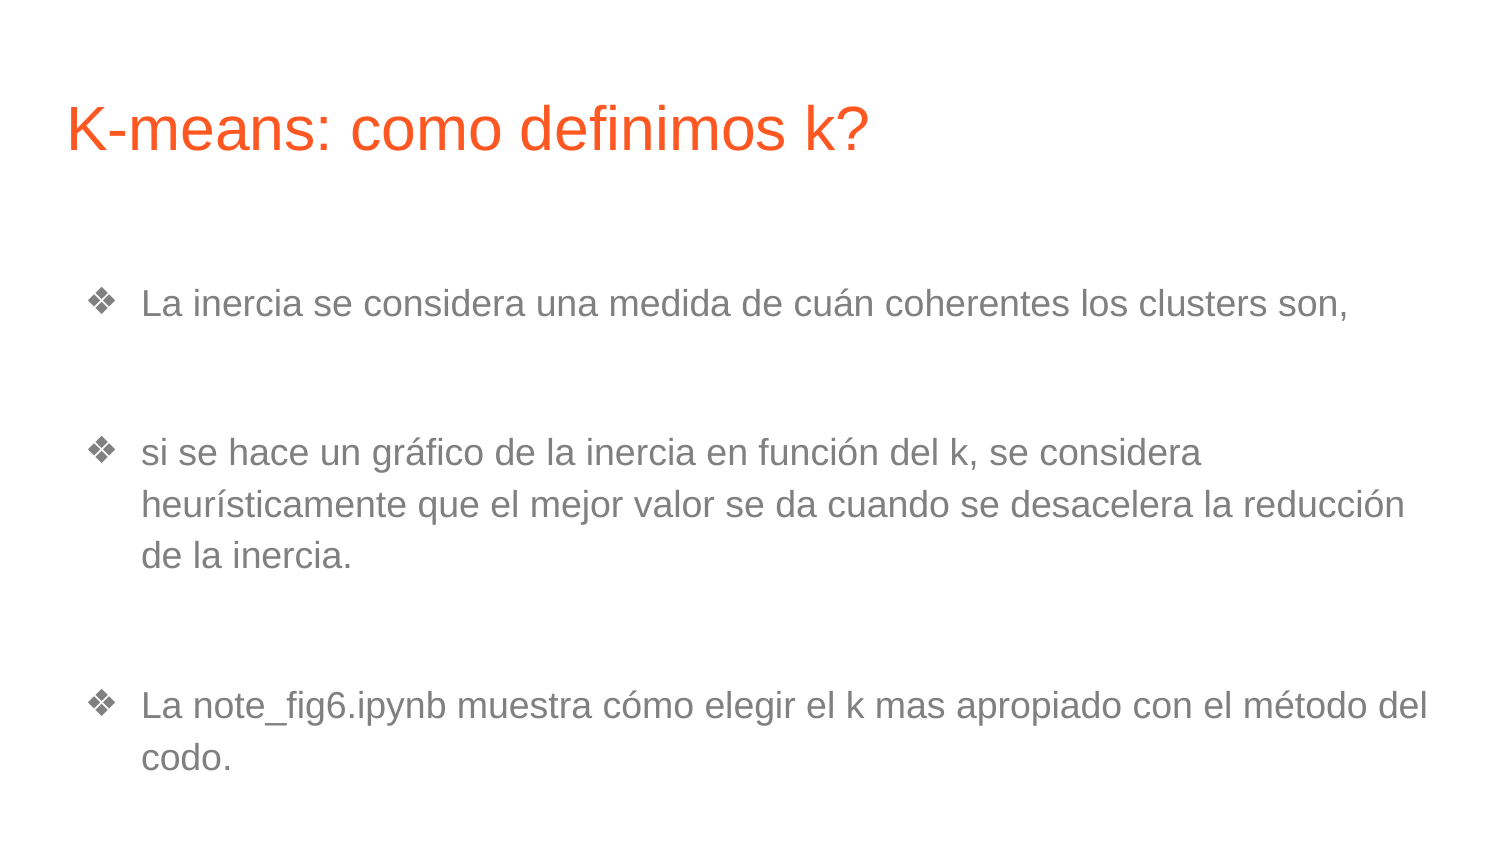

K-means: como definimos k?

La inercia se considera una medida de cuán coherentes los clusters son,

si se hace un gráfico de la inercia en función del k, se considera heurísticamente que el mejor valor se da cuando se desacelera la reducción de la inercia.

La note_fig6.ipynb muestra cómo elegir el k mas apropiado con el método del codo.